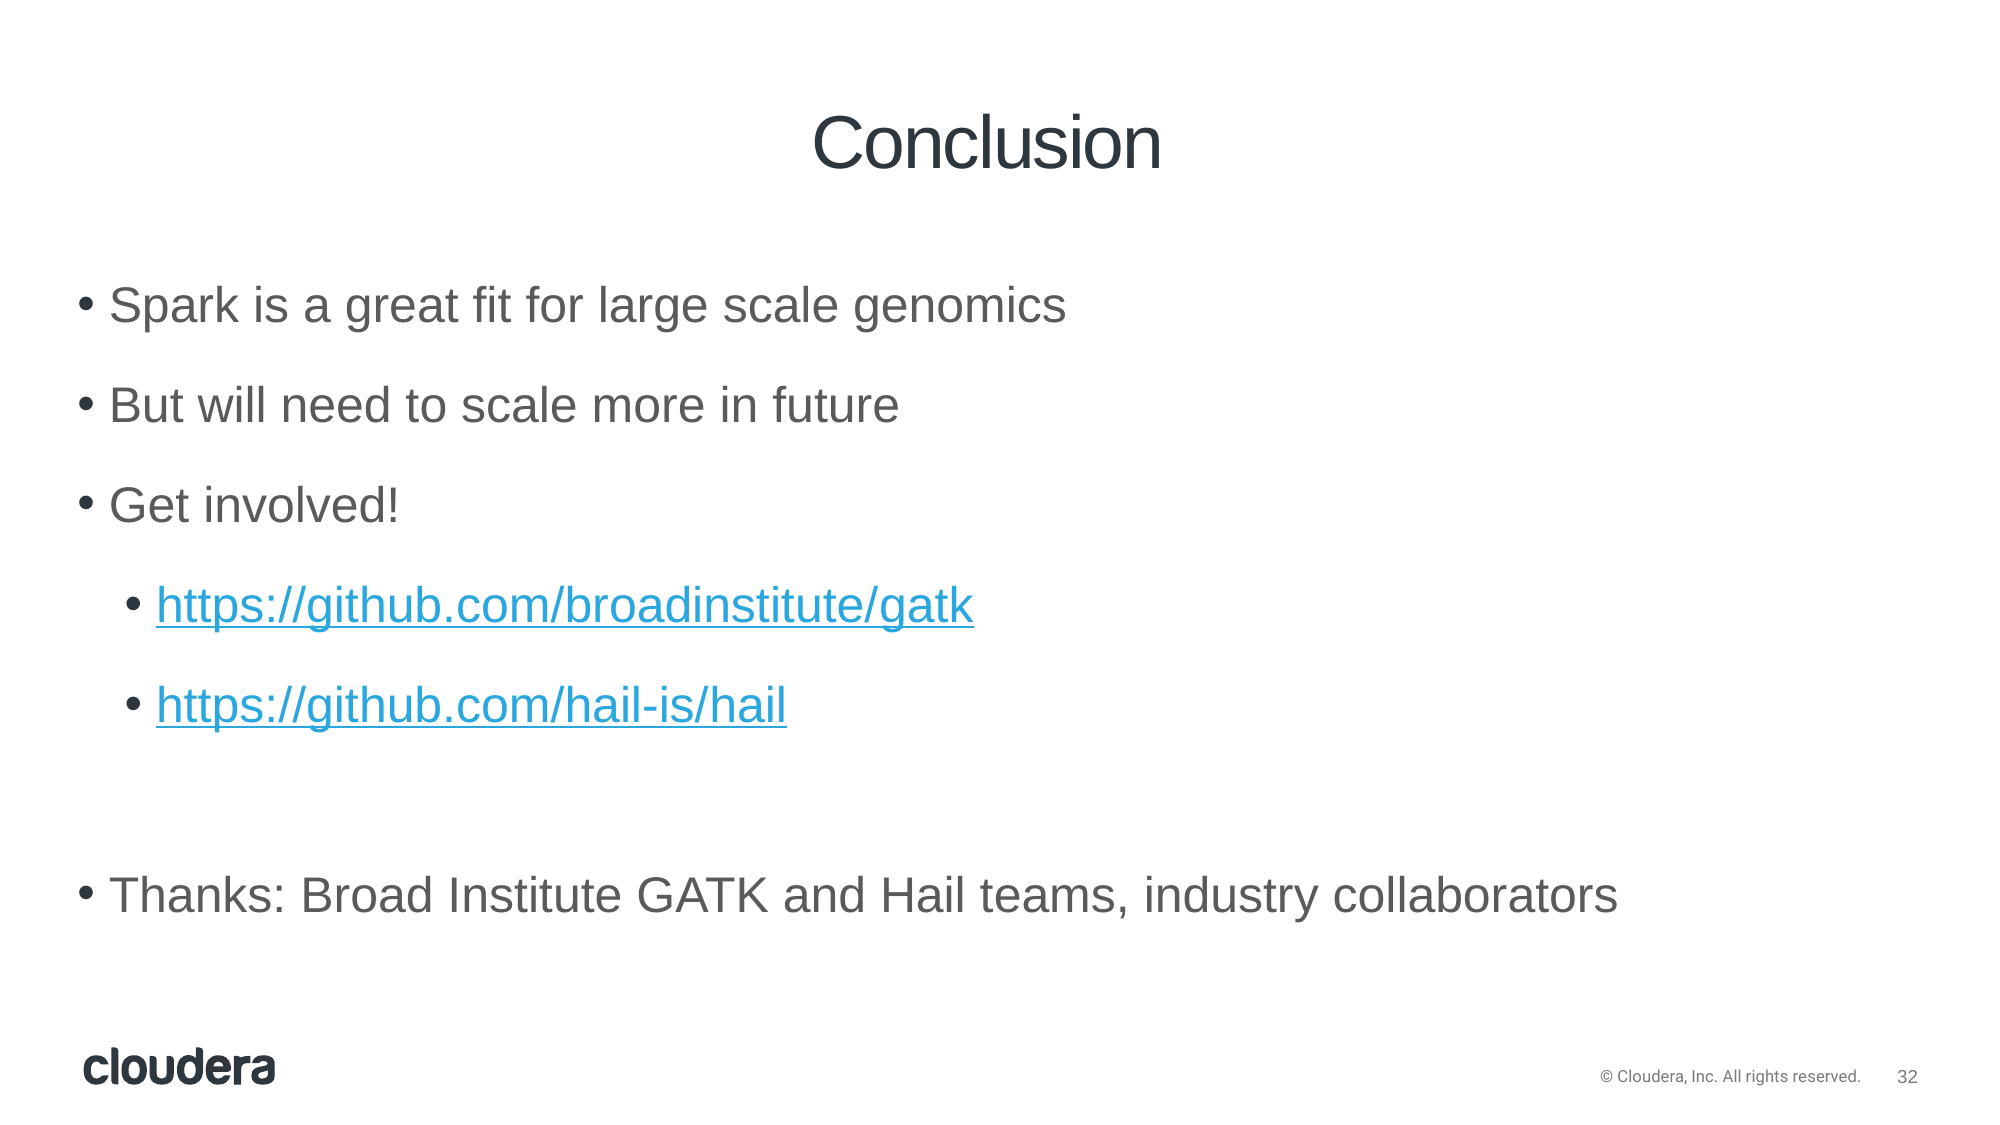

# Conclusion
 Spark is a great fit for large scale genomics
 But will need to scale more in future
 Get involved!
 https://github.com/broadinstitute/gatk
 https://github.com/hail-is/hail

 Thanks: Broad Institute GATK and Hail teams, industry collaborators